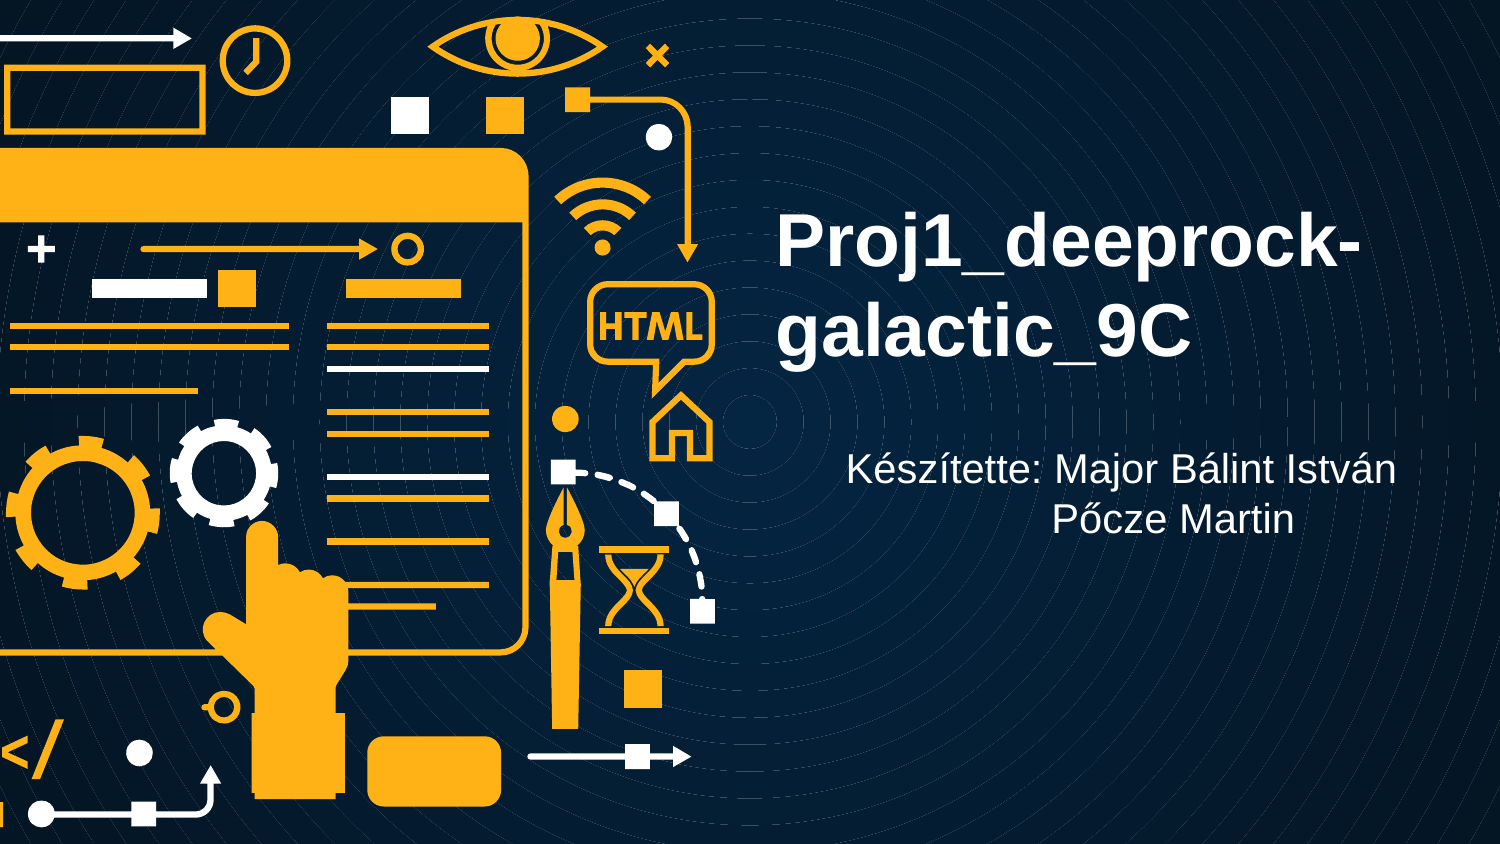

# Proj1_deeprock-galactic_9C

Készítette: Major Bálint István
Pőcze Martin